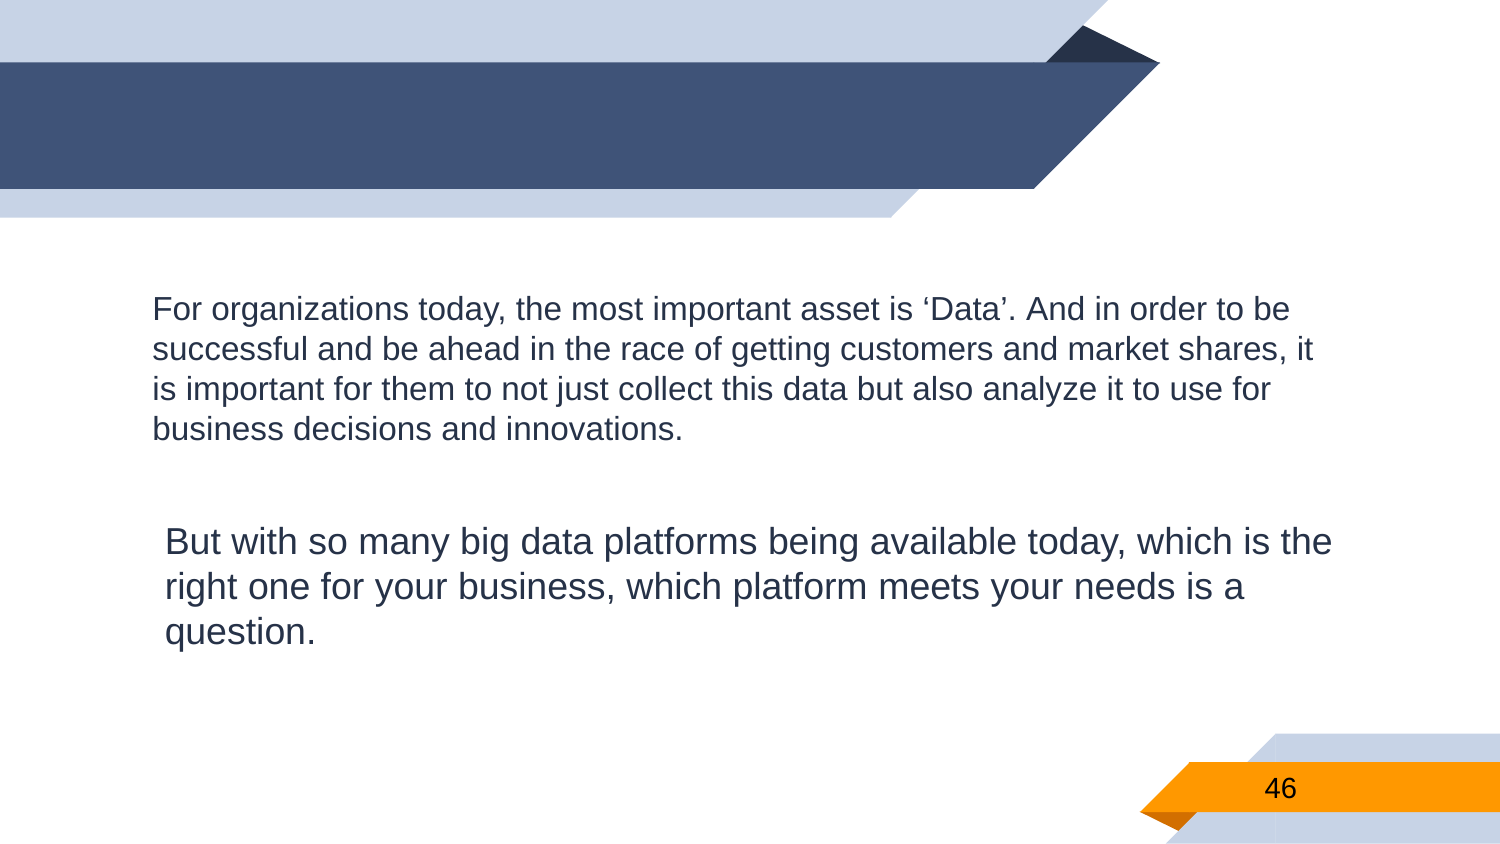

For organizations today, the most important asset is ‘Data’. And in order to be successful and be ahead in the race of getting customers and market shares, it is important for them to not just collect this data but also analyze it to use for business decisions and innovations.
But with so many big data platforms being available today, which is the right one for your business, which platform meets your needs is a question.

46